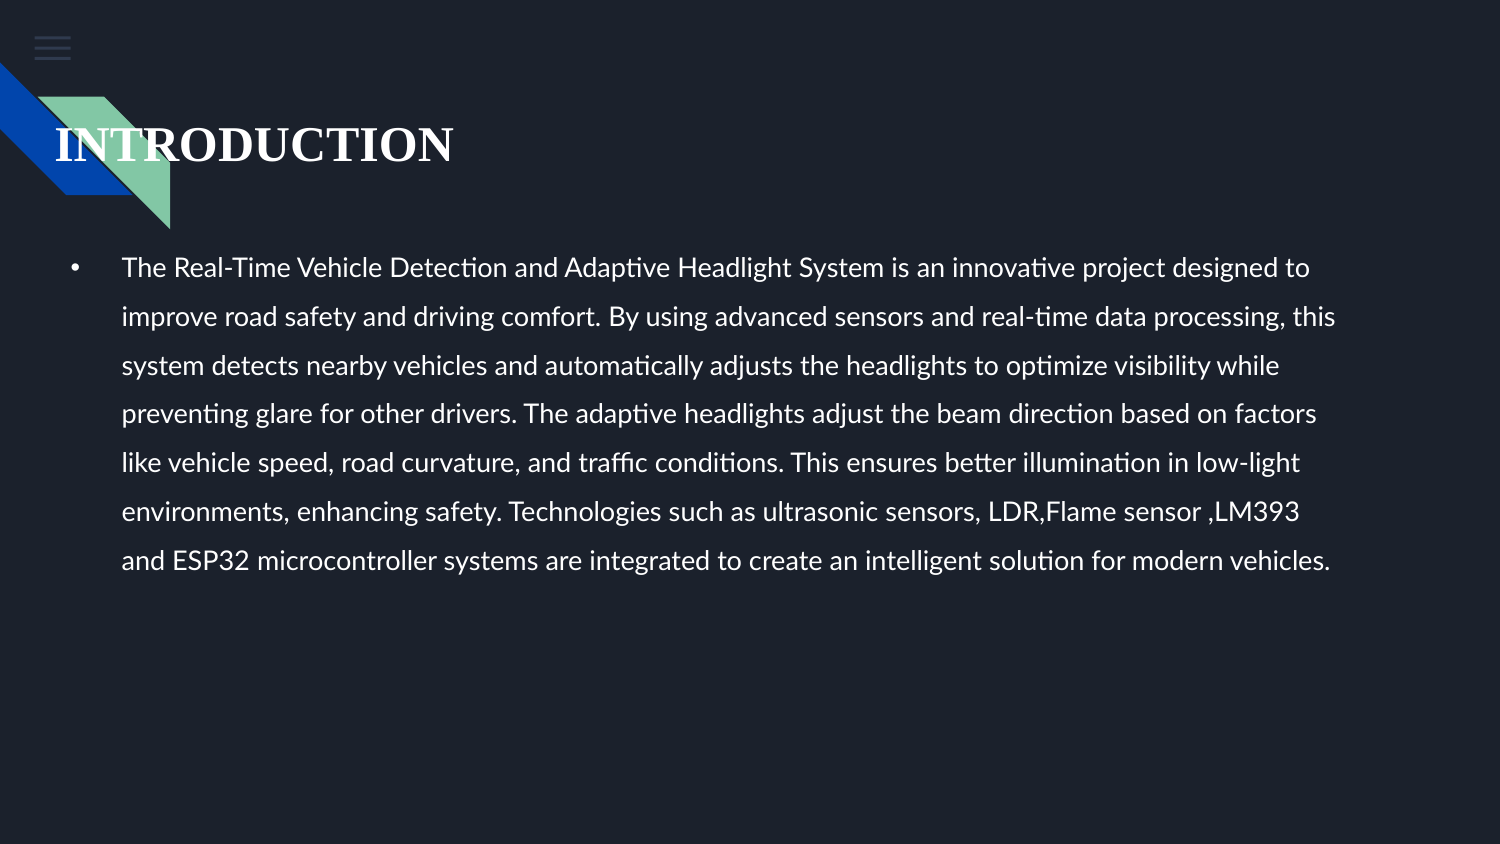

# INTRODUCTIONRODUCTION
The Real-Time Vehicle Detection and Adaptive Headlight System is an innovative project designed to improve road safety and driving comfort. By using advanced sensors and real-time data processing, this system detects nearby vehicles and automatically adjusts the headlights to optimize visibility while preventing glare for other drivers. The adaptive headlights adjust the beam direction based on factors like vehicle speed, road curvature, and traffic conditions. This ensures better illumination in low-light environments, enhancing safety. Technologies such as ultrasonic sensors, LDR,Flame sensor ,LM393 and ESP32 microcontroller systems are integrated to create an intelligent solution for modern vehicles.